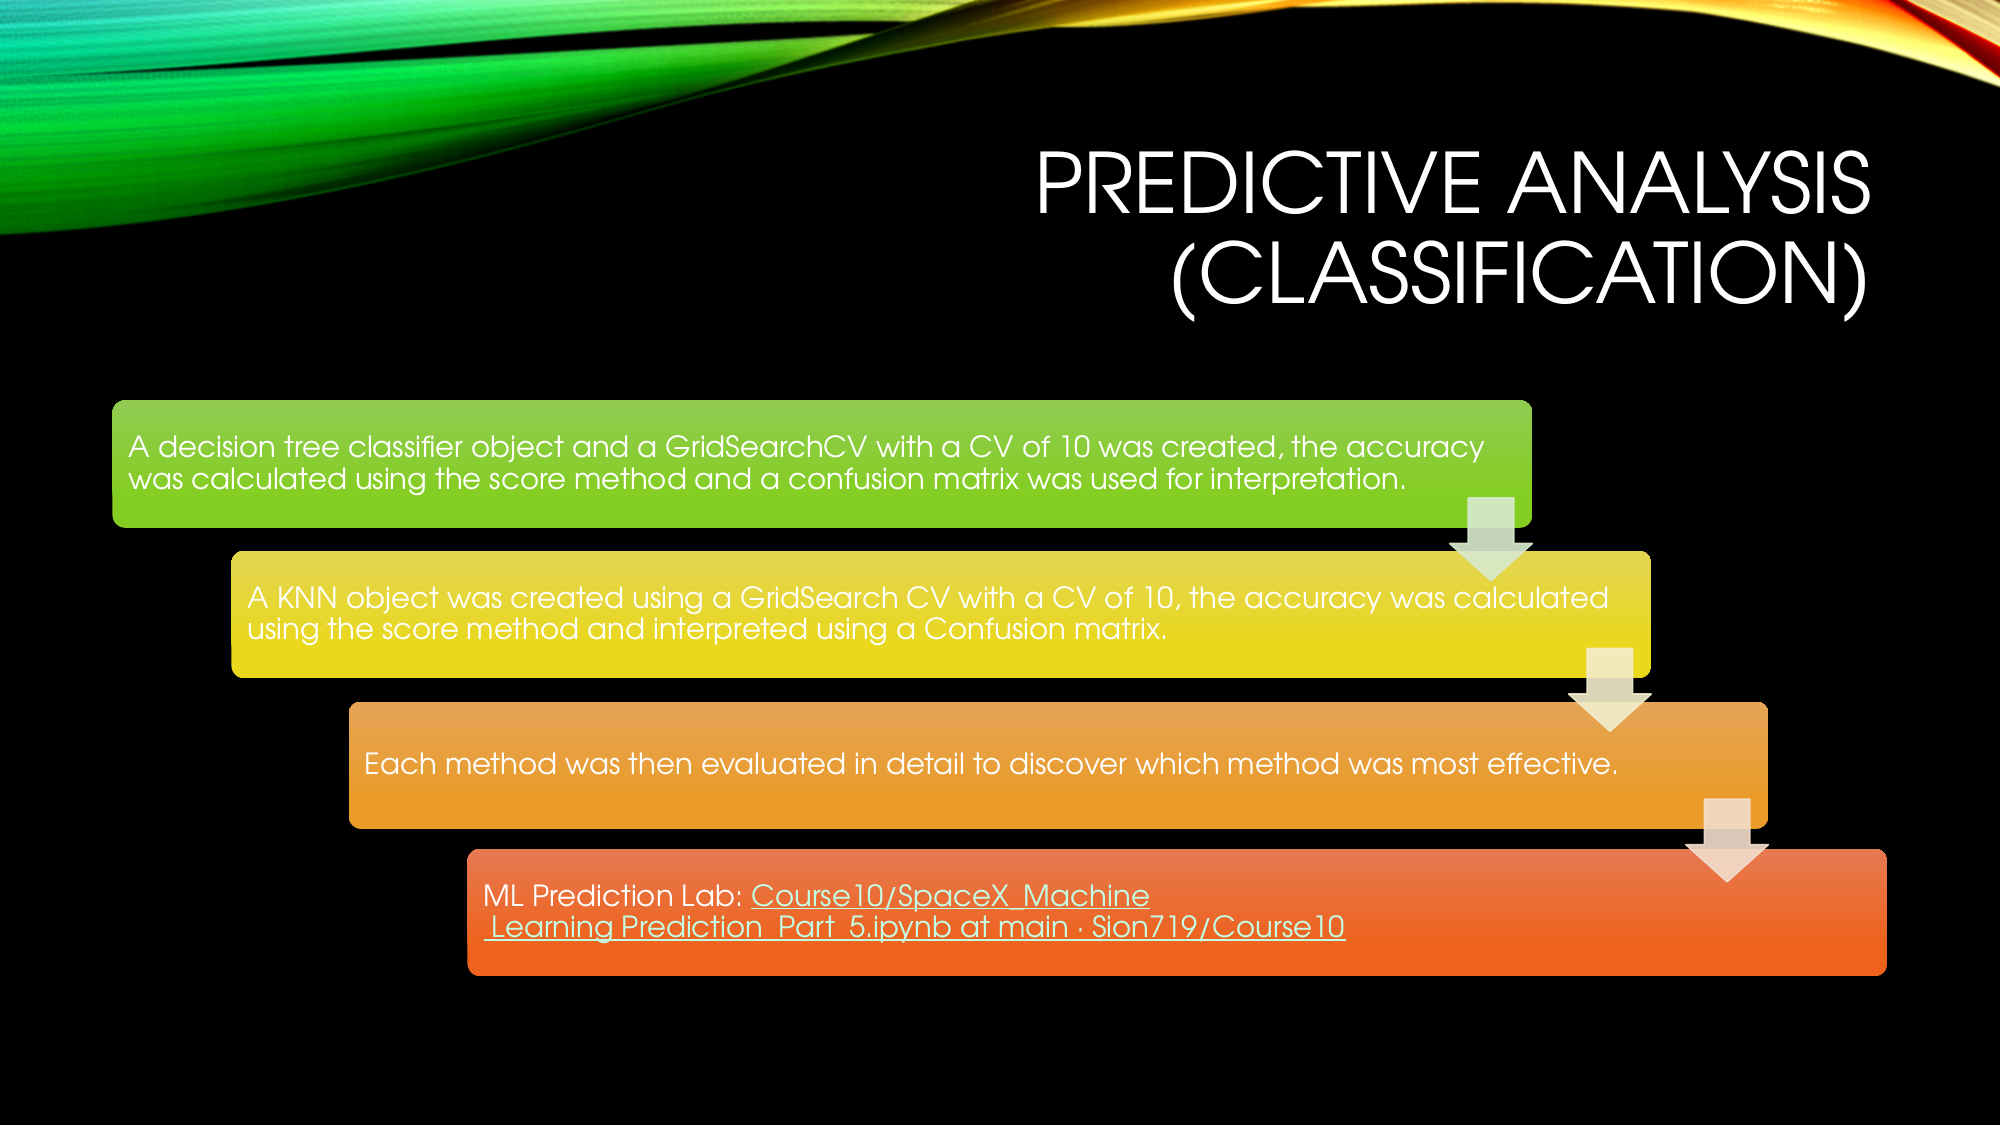

# Predictive Analysis (Classification)
A decision tree classifier object and a GridSearchCV with a CV of 10 was created, the accuracy was calculated using the score method and a confusion matrix was used for interpretation.
A KNN object was created using a GridSearch CV with a CV of 10, the accuracy was calculated using the score method and interpreted using a Confusion matrix.
Each method was then evaluated in detail to discover which method was most effective.
ML Prediction Lab: Course10/SpaceX_Machine Learning Prediction_Part_5.ipynb at main · Sion719/Course10